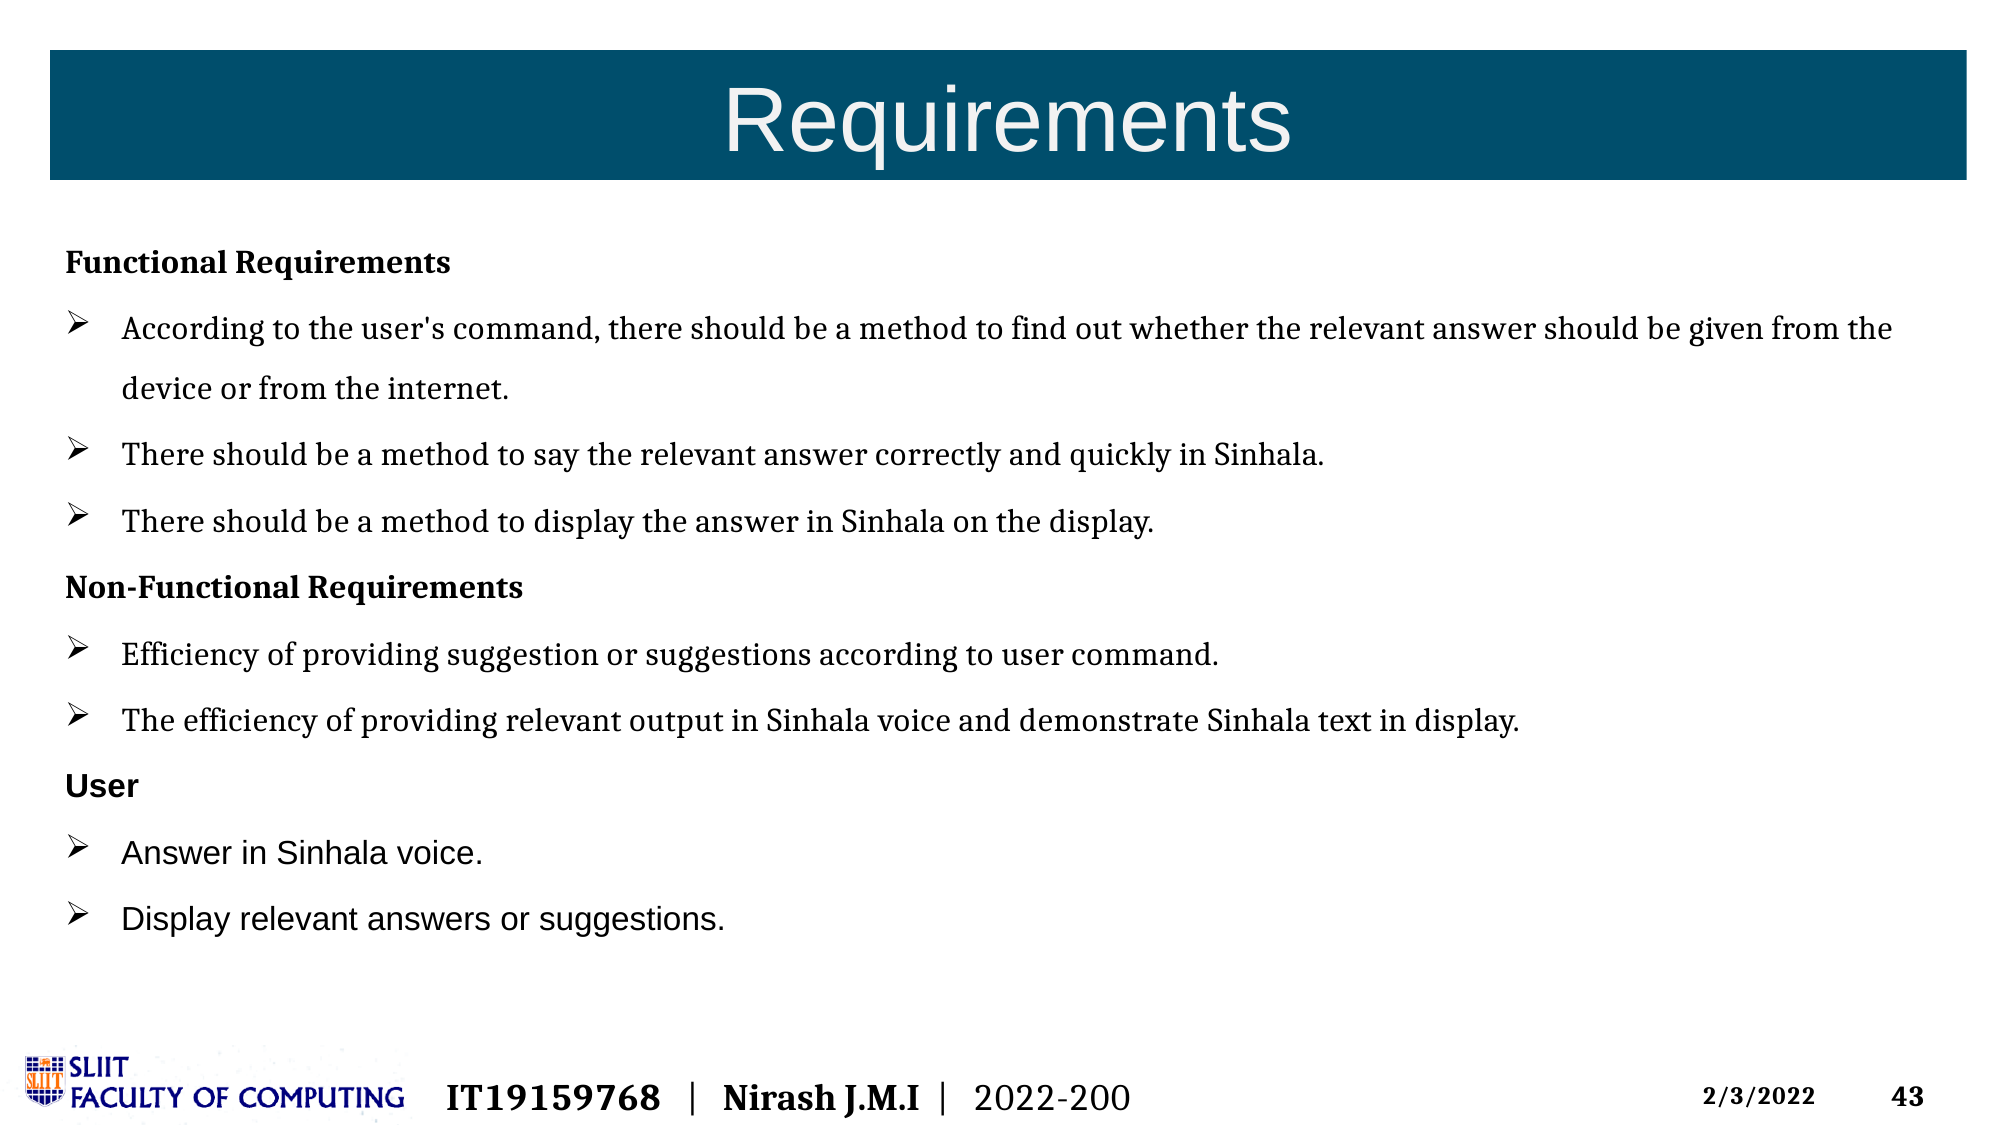

# Requirements
Functional Requirements
According to the user's command, there should be a method to find out whether the relevant answer should be given from the device or from the internet.
There should be a method to say the relevant answer correctly and quickly in Sinhala.
There should be a method to display the answer in Sinhala on the display.
Non-Functional Requirements
Efficiency of providing suggestion or suggestions according to user command.
The efficiency of providing relevant output in Sinhala voice and demonstrate Sinhala text in display.
User
Answer in Sinhala voice.
Display relevant answers or suggestions.

IT19159768   |   Nirash J.M.I  |   2022-200